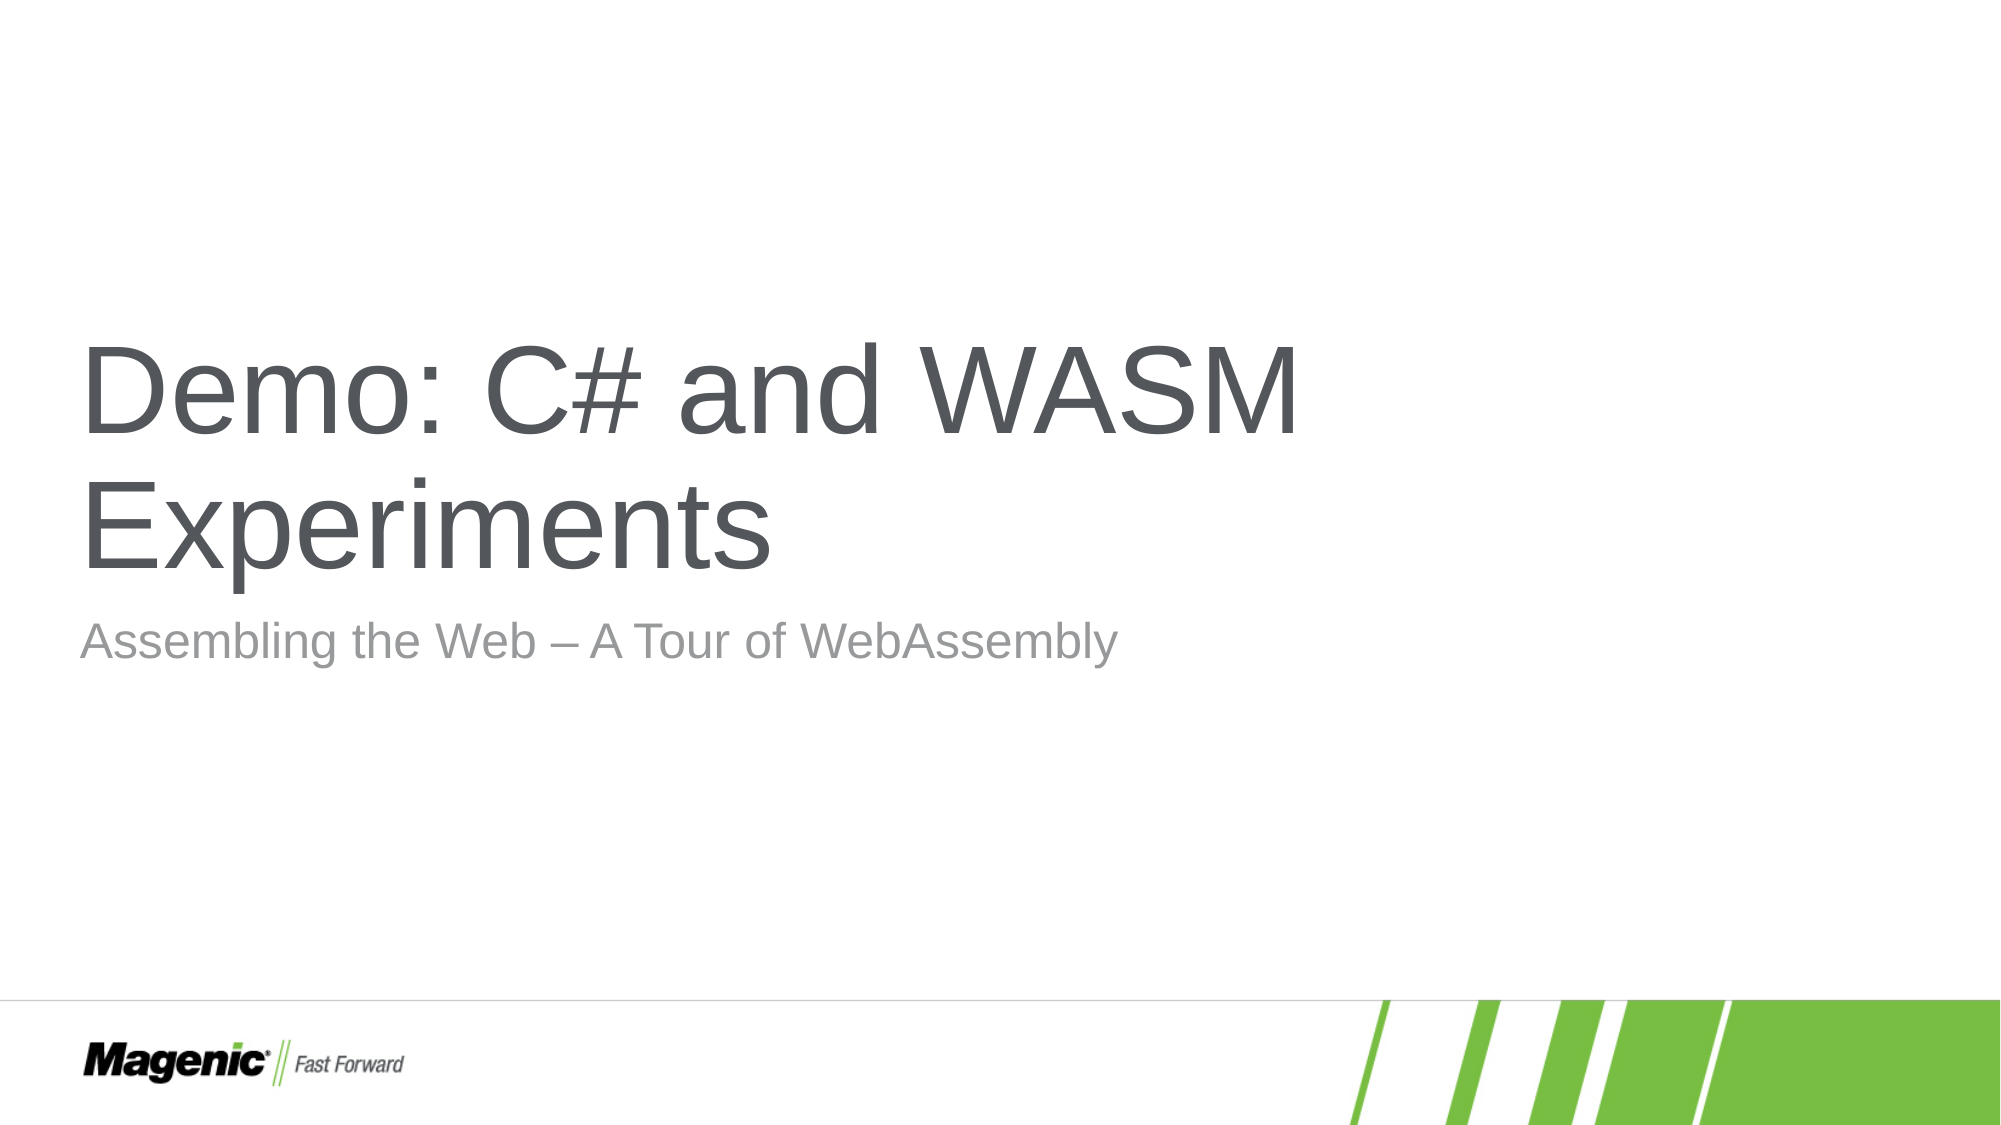

# Demo: C# and WASM Experiments
Assembling the Web – A Tour of WebAssembly